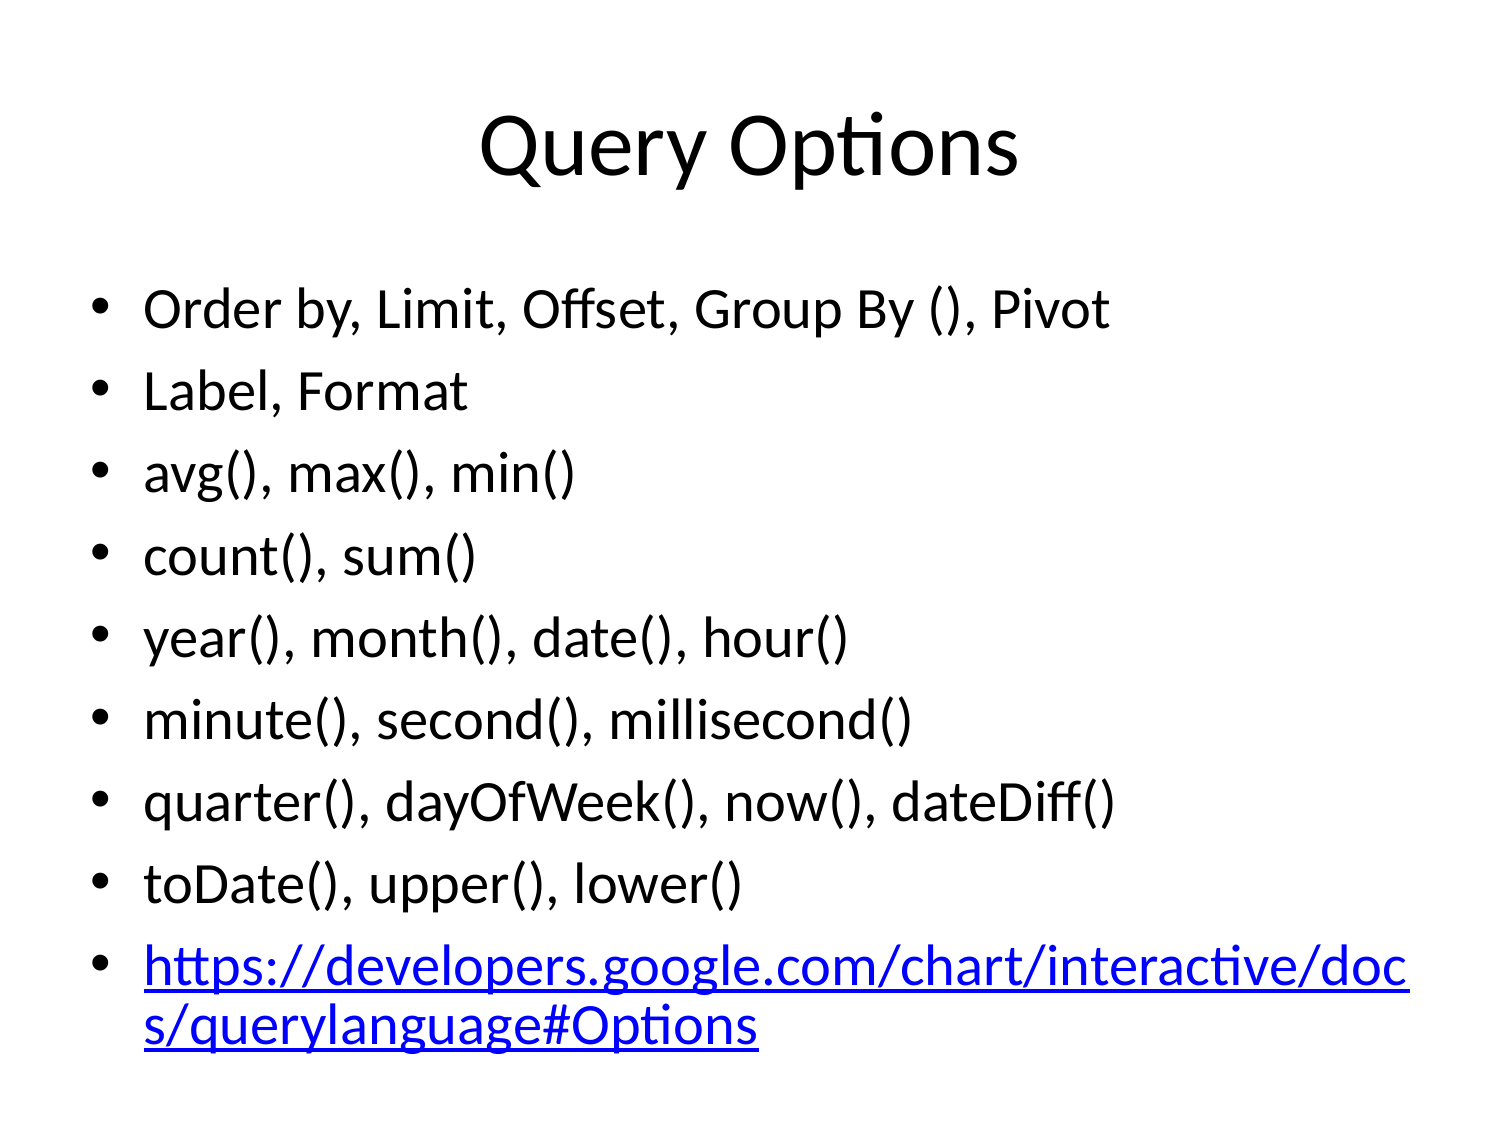

# Query Options
Order by, Limit, Offset, Group By (), Pivot
Label, Format
avg(), max(), min()
count(), sum()
year(), month(), date(), hour()
minute(), second(), millisecond()
quarter(), dayOfWeek(), now(), dateDiff()
toDate(), upper(), lower()
https://developers.google.com/chart/interactive/docs/querylanguage#Options